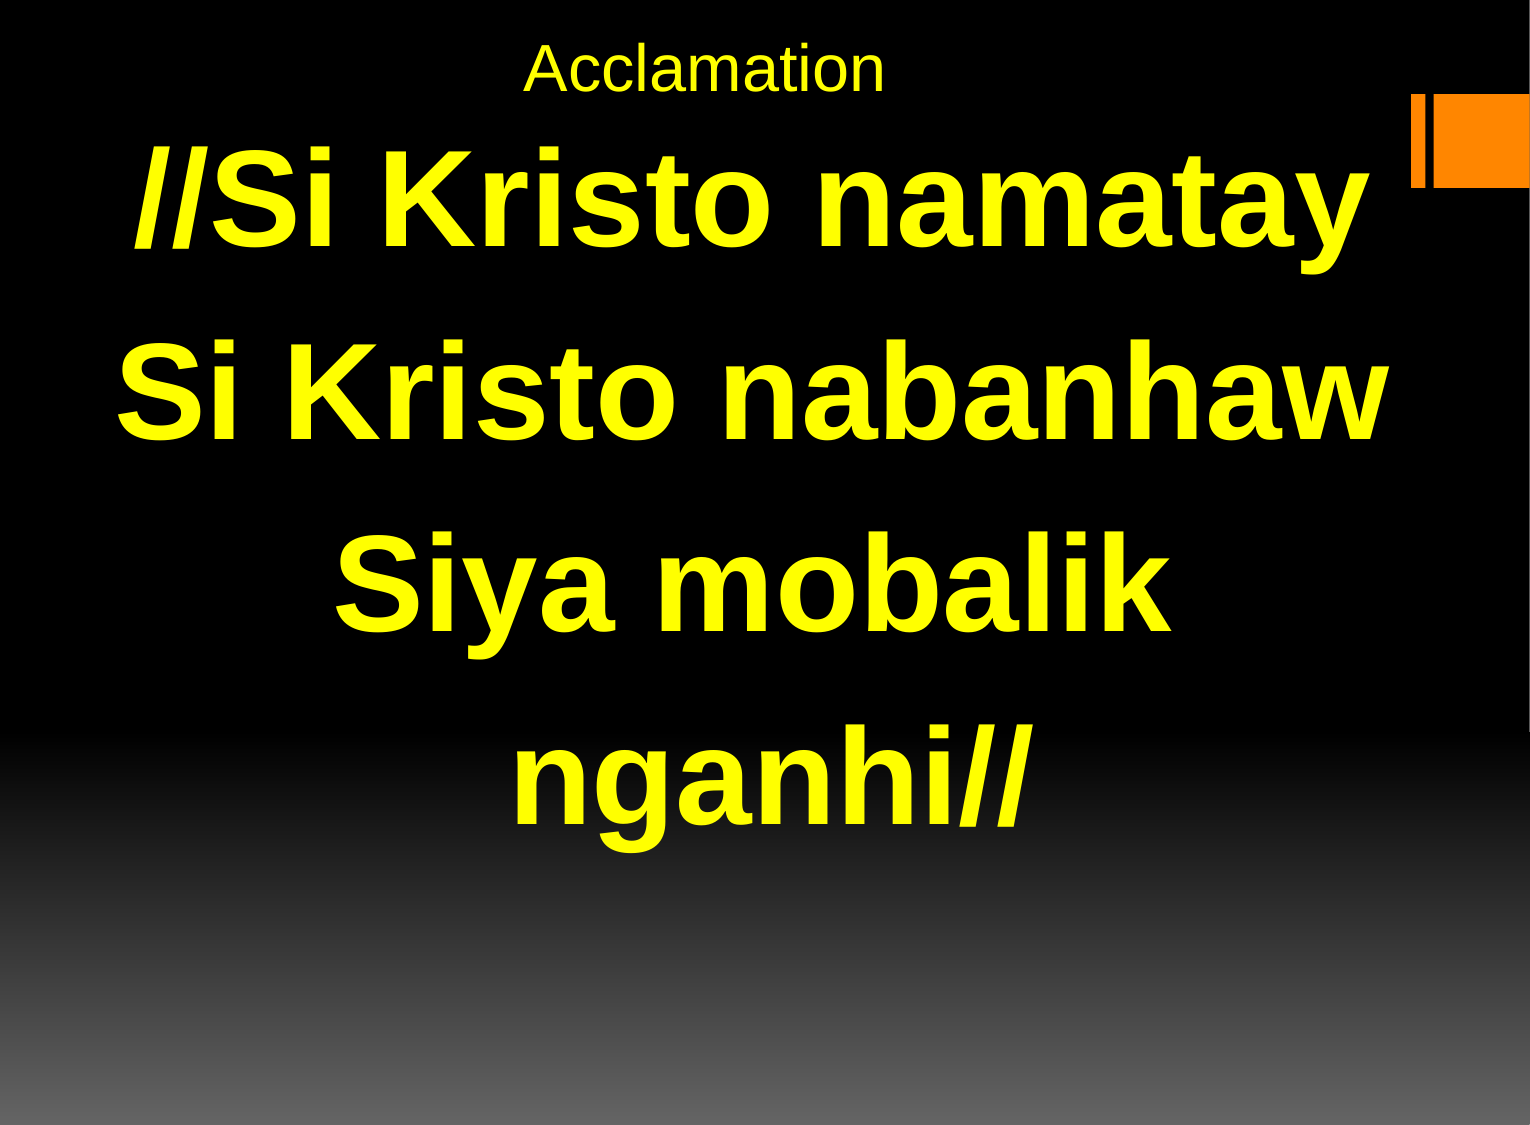

# Acclamation
//Si Kristo namatay
Si Kristo nabanhaw
Siya mobalik
 nganhi//